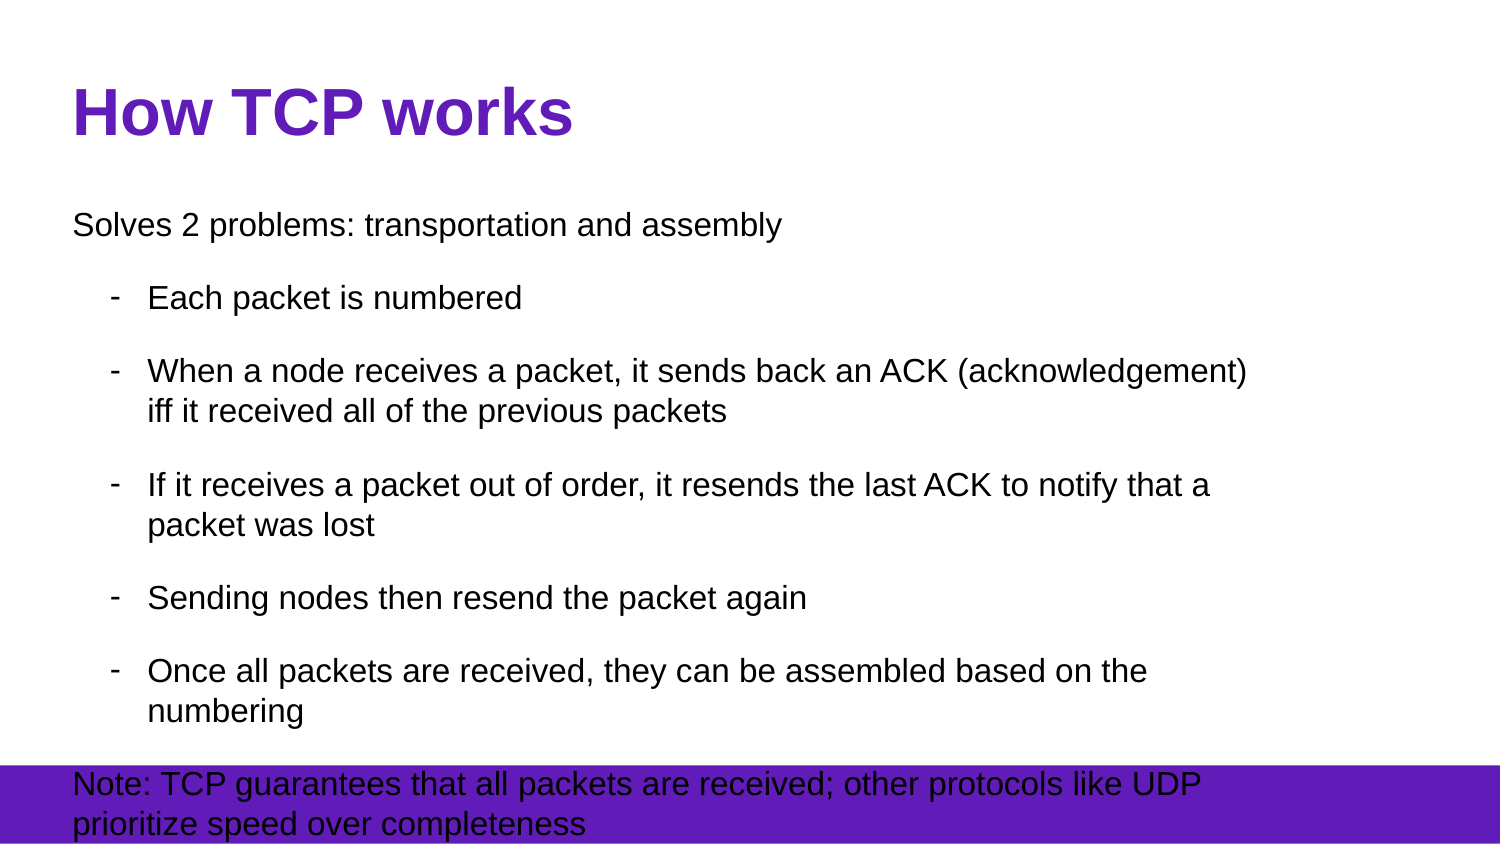

# How TCP works
Solves 2 problems: transportation and assembly
Each packet is numbered
When a node receives a packet, it sends back an ACK (acknowledgement) iff it received all of the previous packets
If it receives a packet out of order, it resends the last ACK to notify that a packet was lost
Sending nodes then resend the packet again
Once all packets are received, they can be assembled based on the numbering
Note: TCP guarantees that all packets are received; other protocols like UDP prioritize speed over completeness